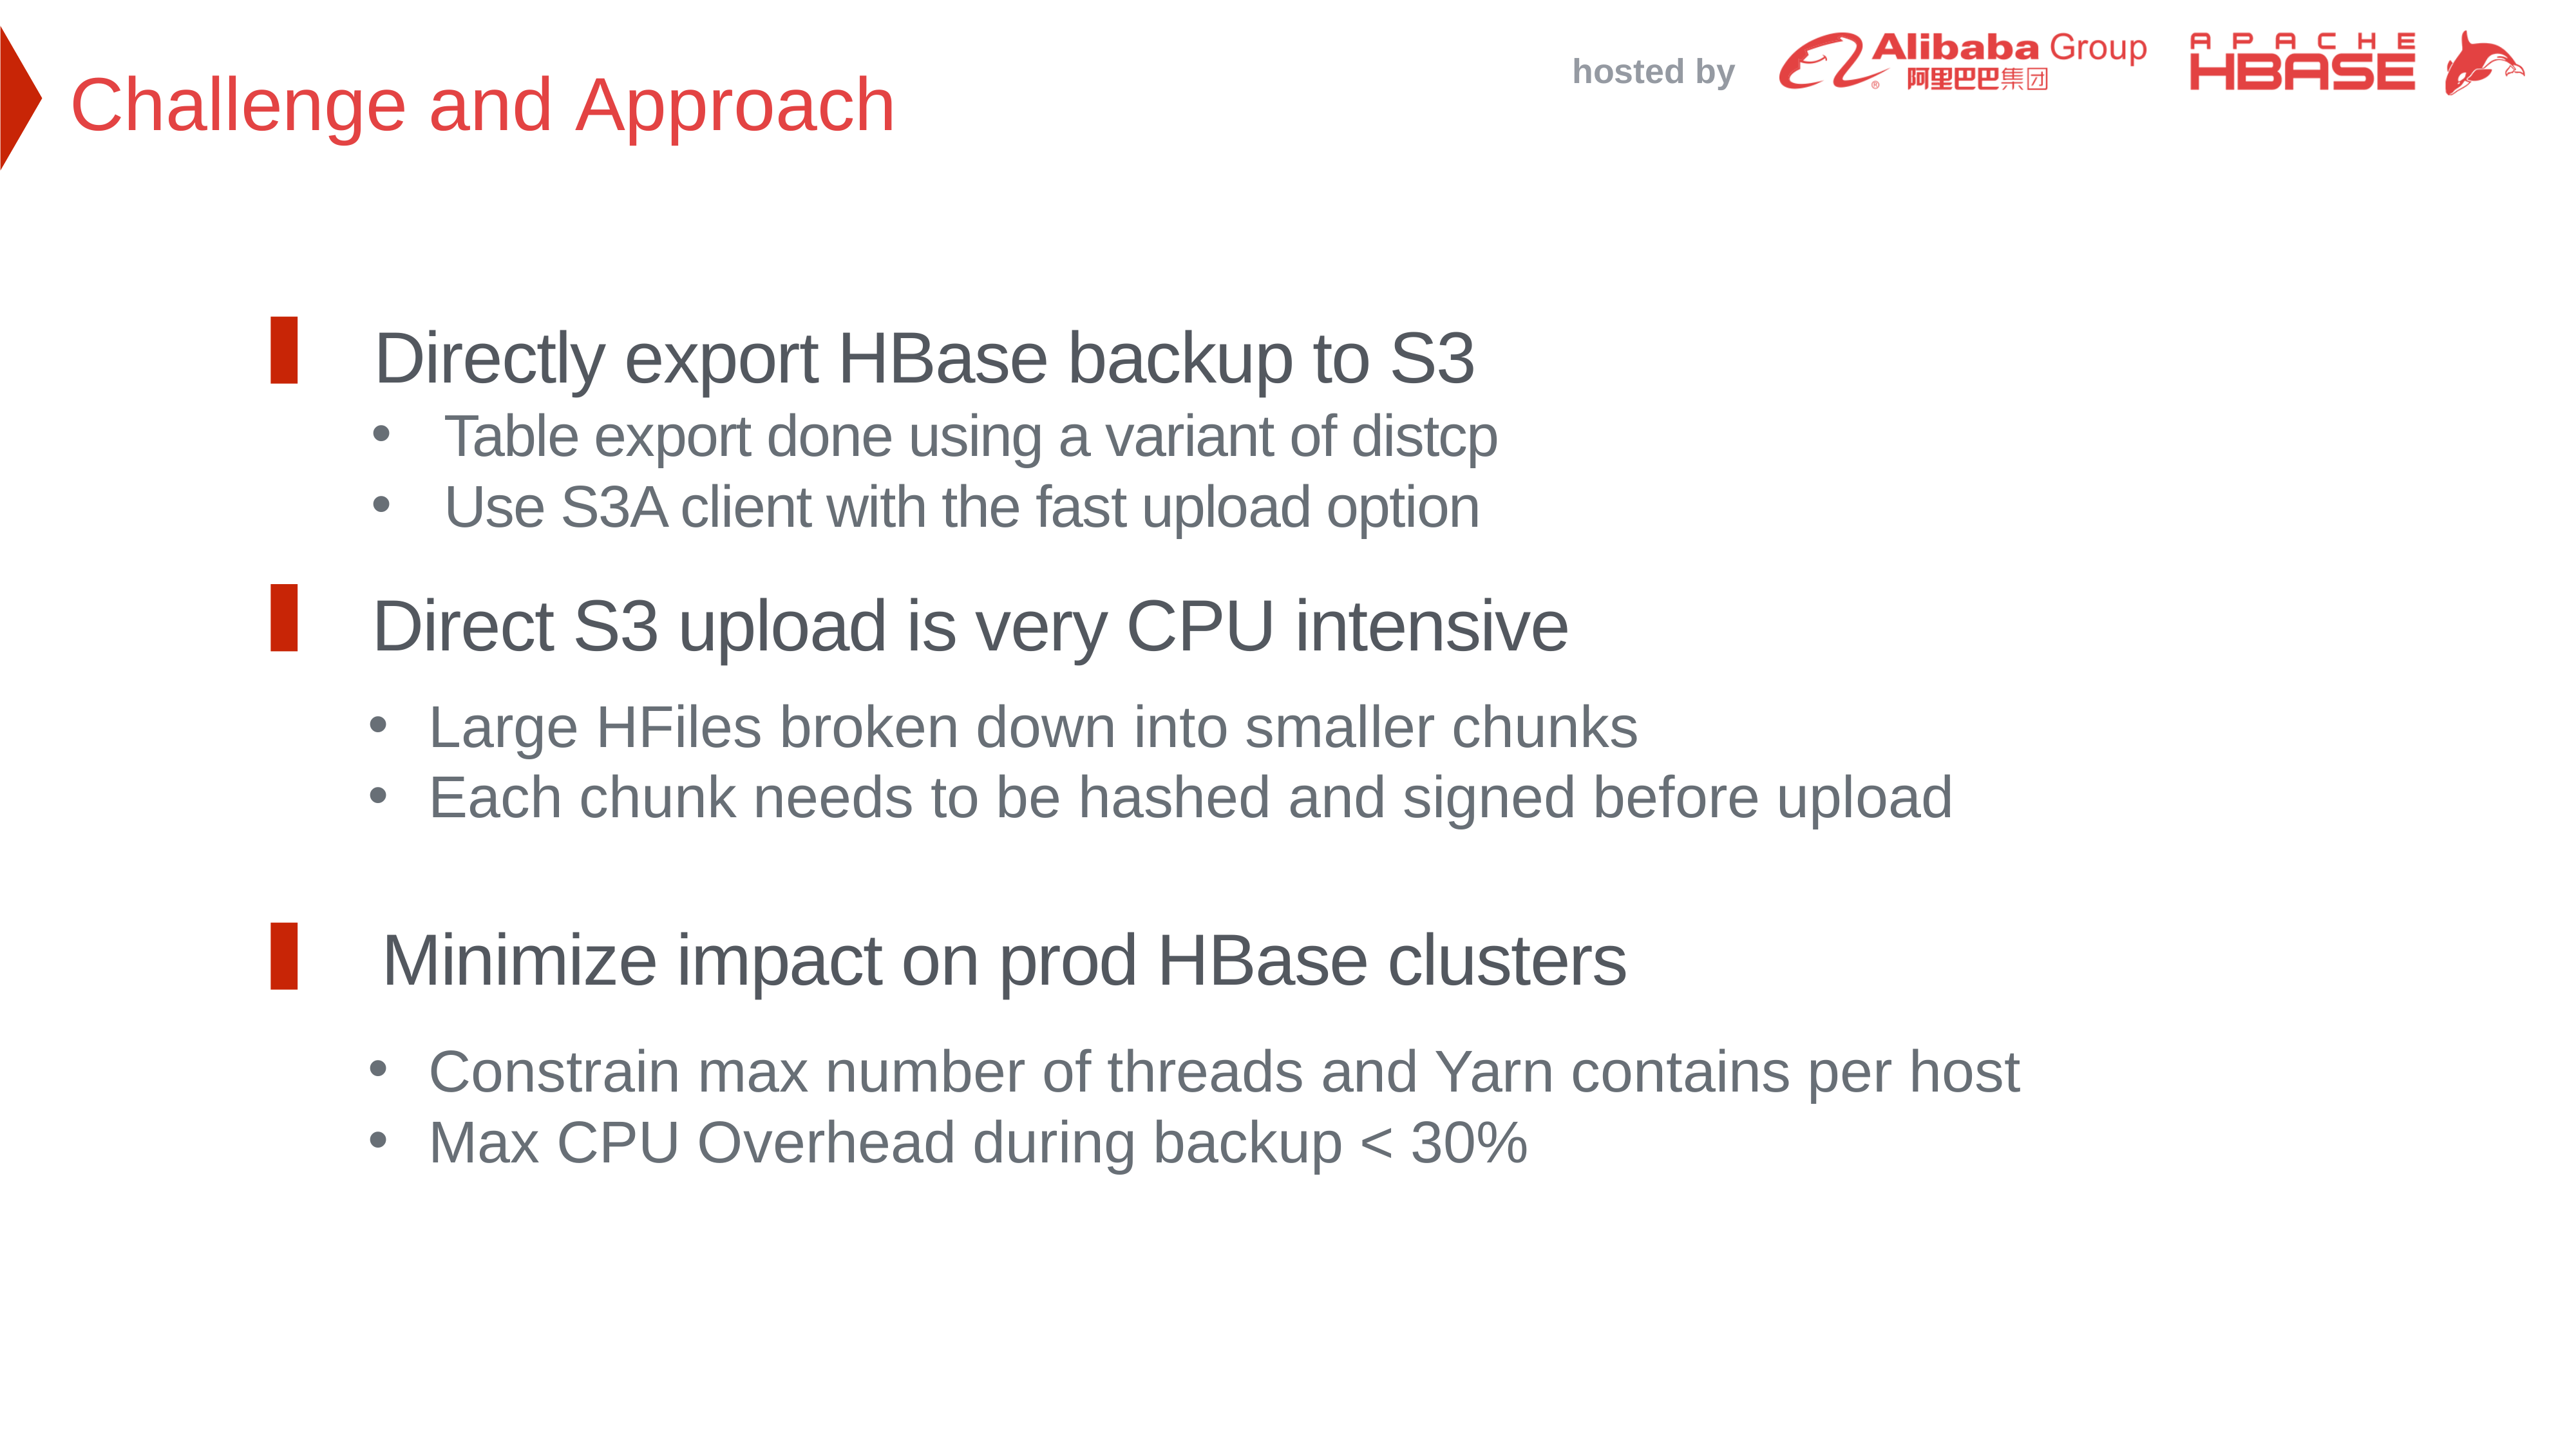

Challenge and Approach
Directly export HBase backup to S3

Table export done using a variant of distcp
Use S3A client with the fast upload option
Direct S3 upload is very CPU intensive

Large HFiles broken down into smaller chunks
Each chunk needs to be hashed and signed before upload
Minimize impact on prod HBase clusters

Constrain max number of threads and Yarn contains per host
Max CPU Overhead during backup < 30%